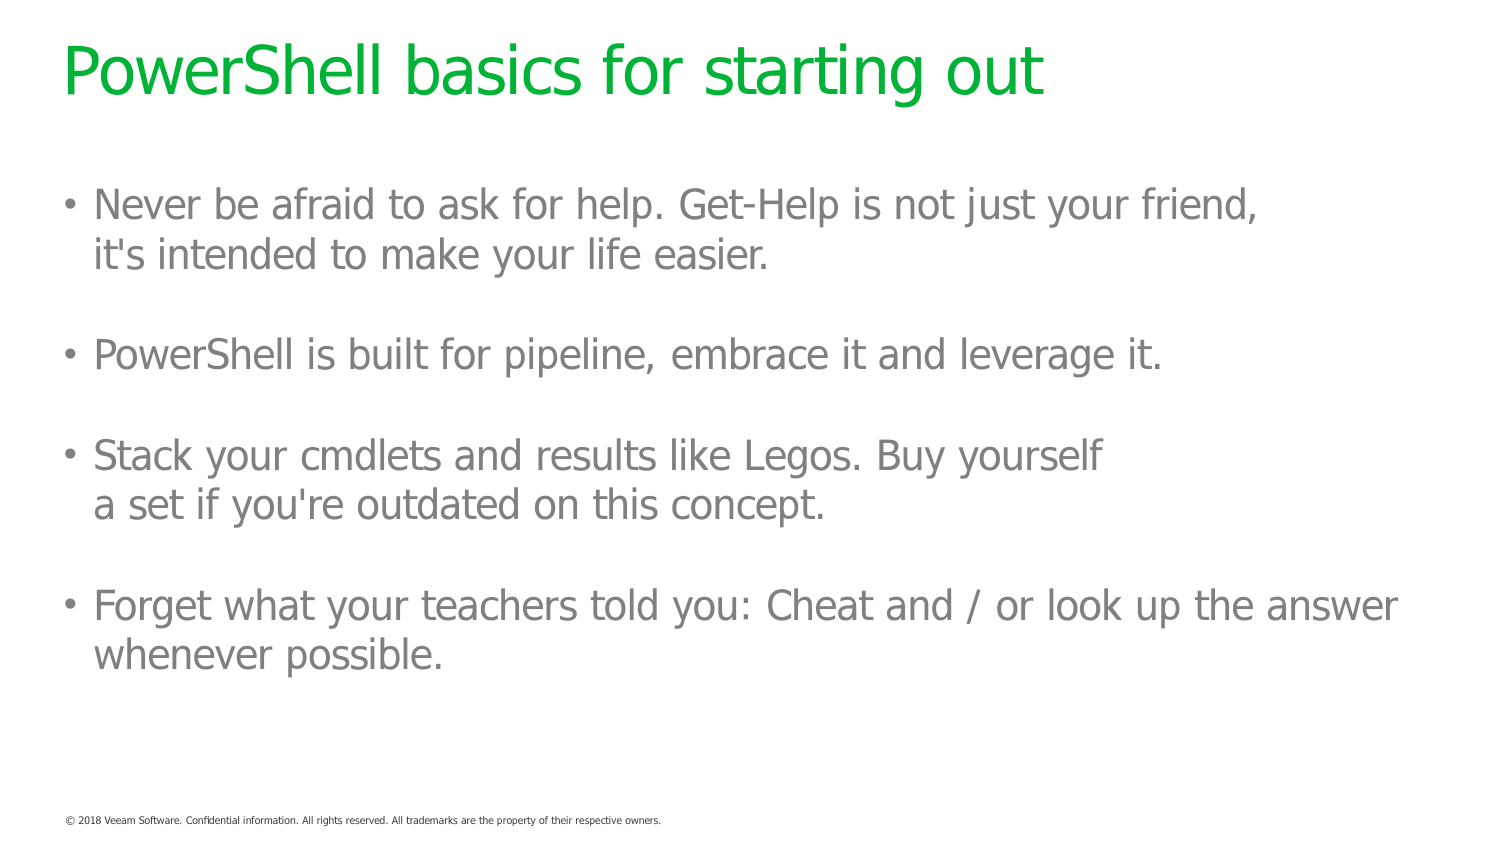

# PowerShell basics for starting out
Never be afraid to ask for help. Get-Help is not just your friend,
it's intended to make your life easier.

PowerShell is built for pipeline, embrace it and leverage it.

Stack your cmdlets and results like Legos. Buy yourself
a set if you're outdated on this concept.

Forget what your teachers told you: Cheat and / or look up the answer whenever possible.